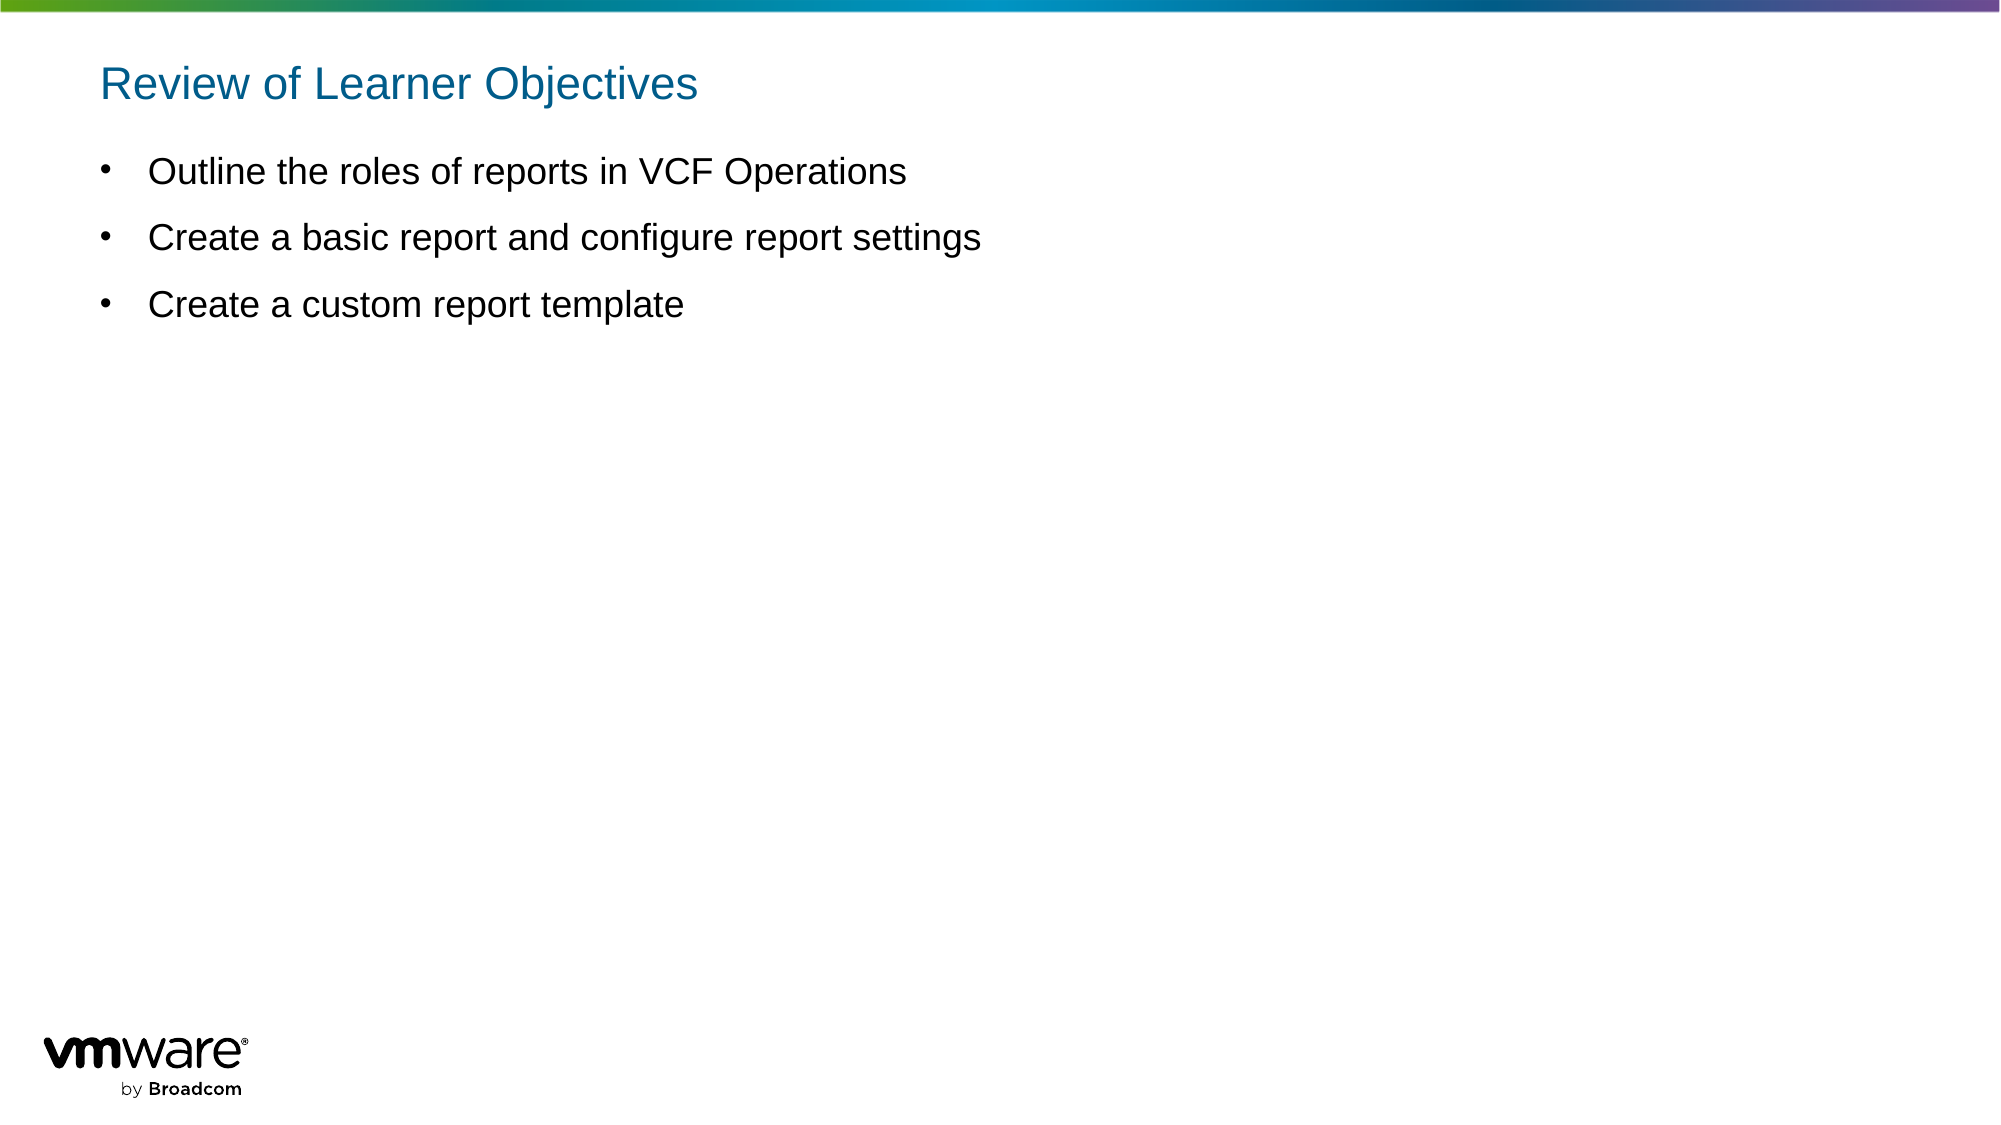

# Review of Learner Objectives
Outline the roles of reports in VCF Operations
Create a basic report and configure report settings
Create a custom report template